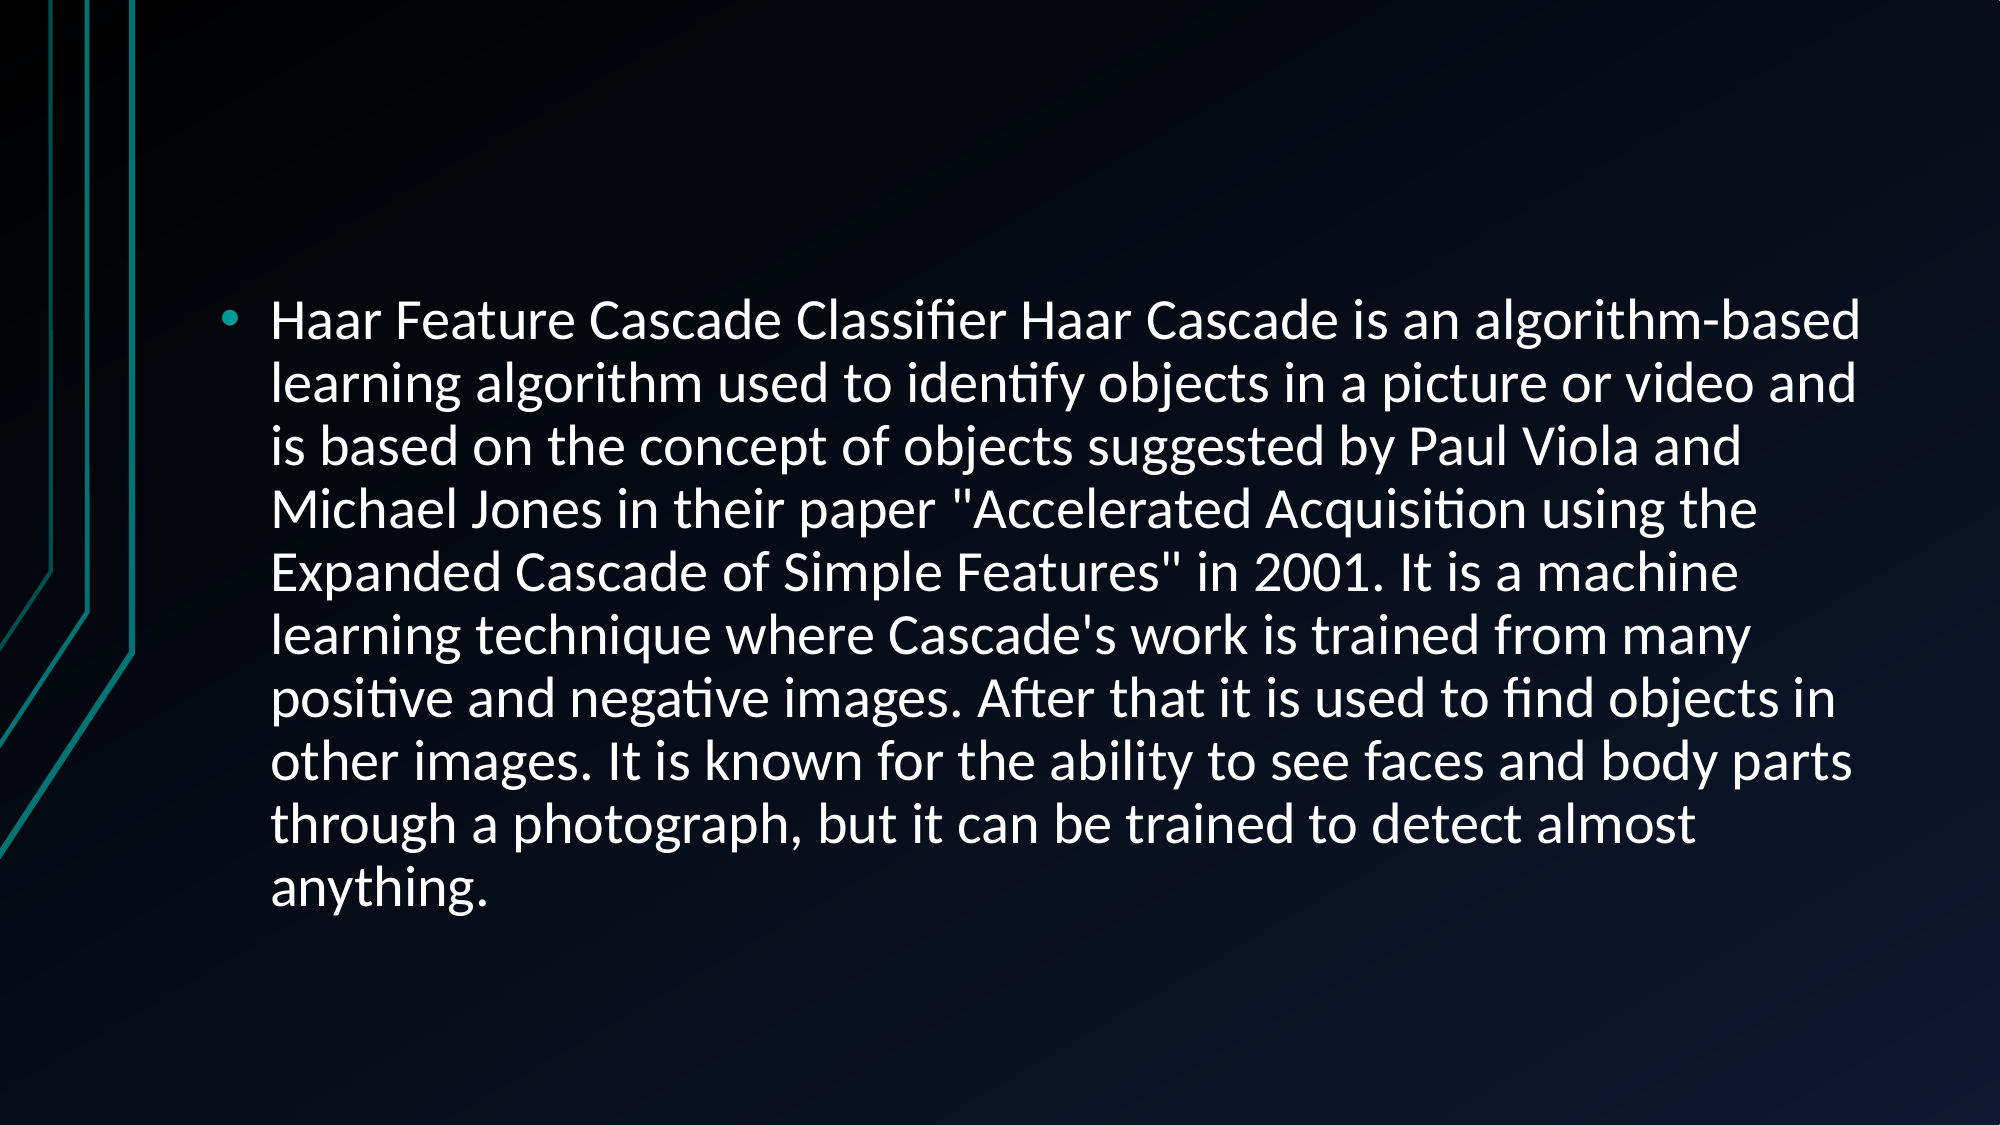

#
Haar Feature Cascade Classifier Haar Cascade is an algorithm-based learning algorithm used to identify objects in a picture or video and is based on the concept of objects suggested by Paul Viola and Michael Jones in their paper "Accelerated Acquisition using the Expanded Cascade of Simple Features" in 2001. It is a machine learning technique where Cascade's work is trained from many positive and negative images. After that it is used to find objects in other images. It is known for the ability to see faces and body parts through a photograph, but it can be trained to detect almost anything.